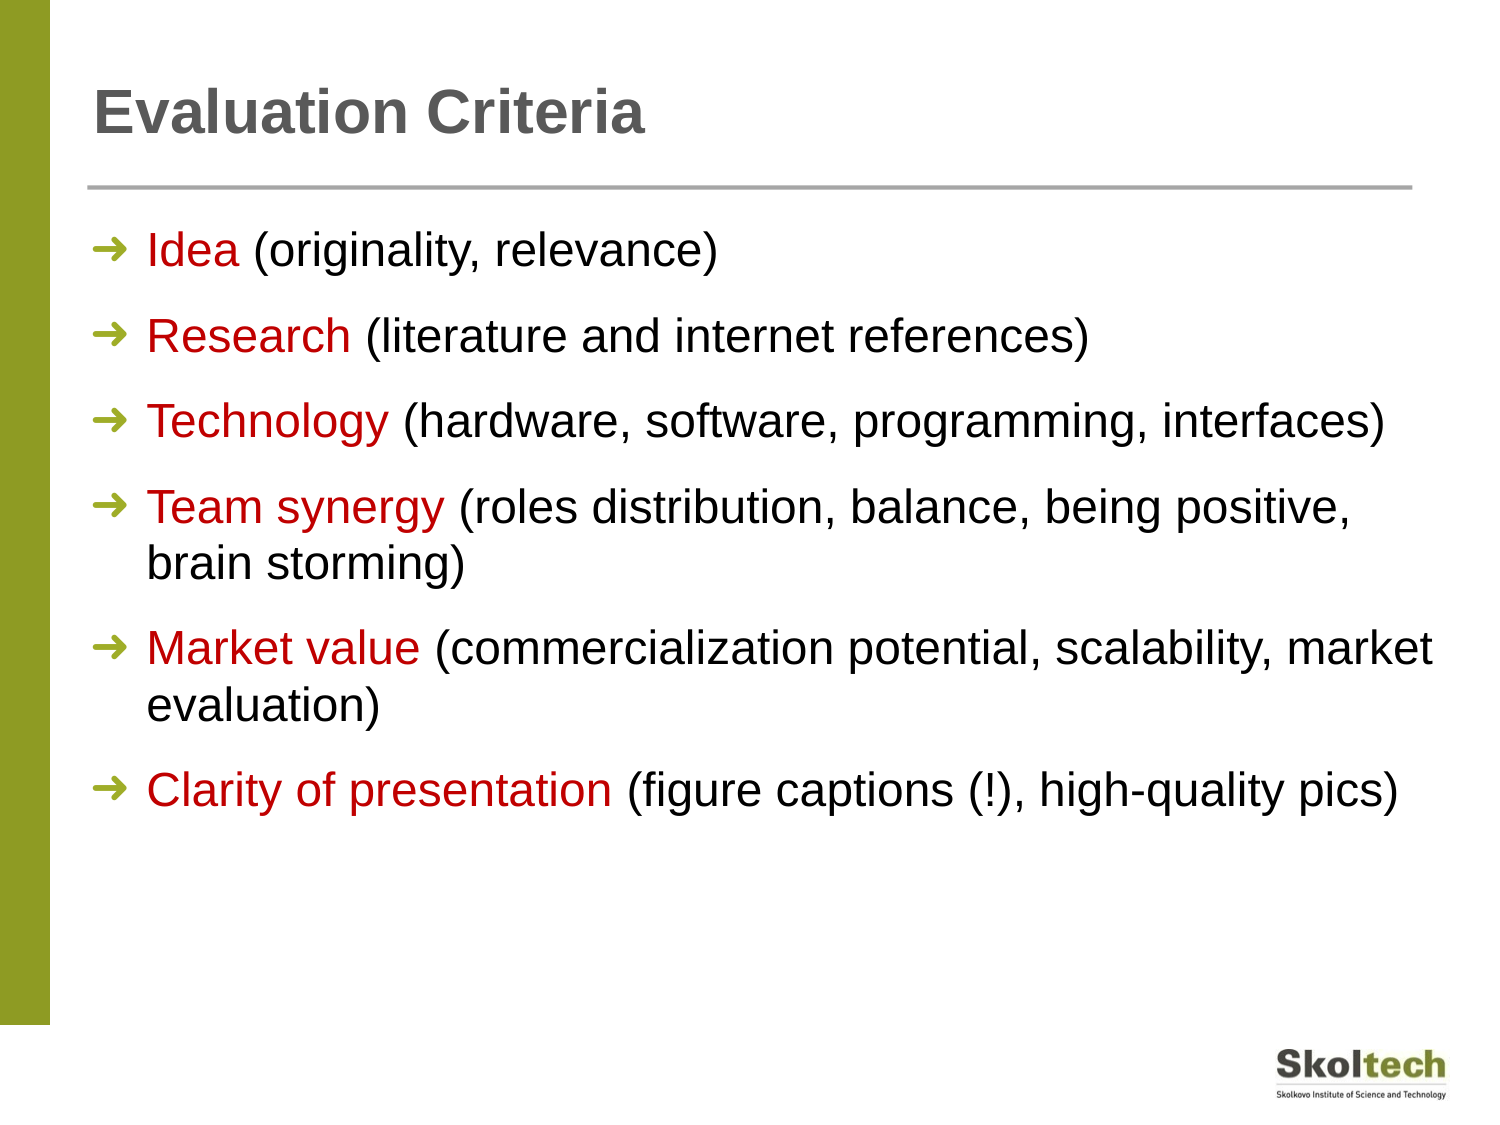

# Evaluation Criteria
Idea (originality, relevance)
Research (literature and internet references)
Technology (hardware, software, programming, interfaces)
Team synergy (roles distribution, balance, being positive, brain storming)
Market value (commercialization potential, scalability, market evaluation)
Clarity of presentation (figure captions (!), high-quality pics)